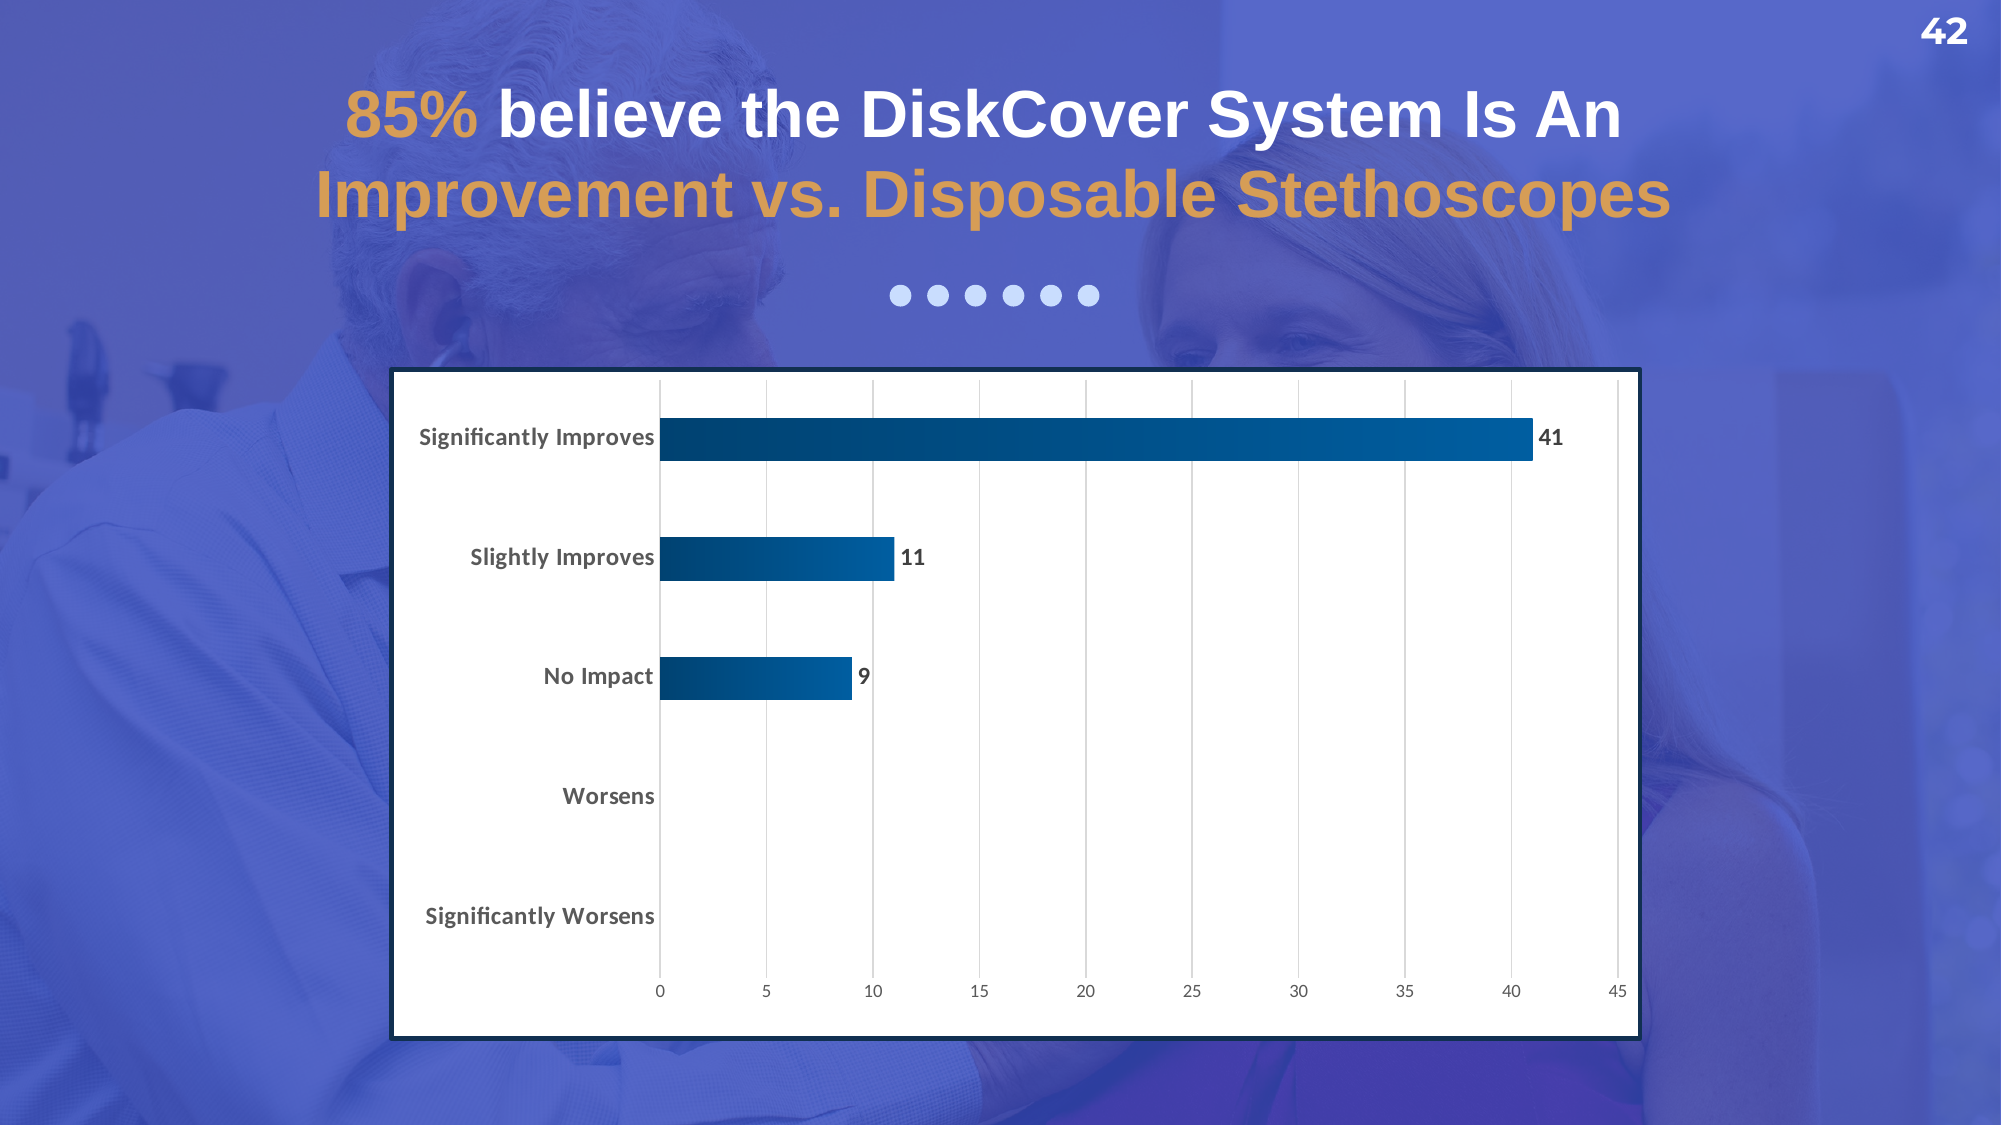

42
# 85% believe the DiskCover System Is An Improvement vs. Disposable Stethoscopes

### Chart

| Category |  |
|---|---|
| Significantly Worsens | 0.0 |
| Worsens | 0.0 |
| No Impact | 9.0 |
| Slightly Improves | 11.0 |
| Significantly Improves | 41.0 |